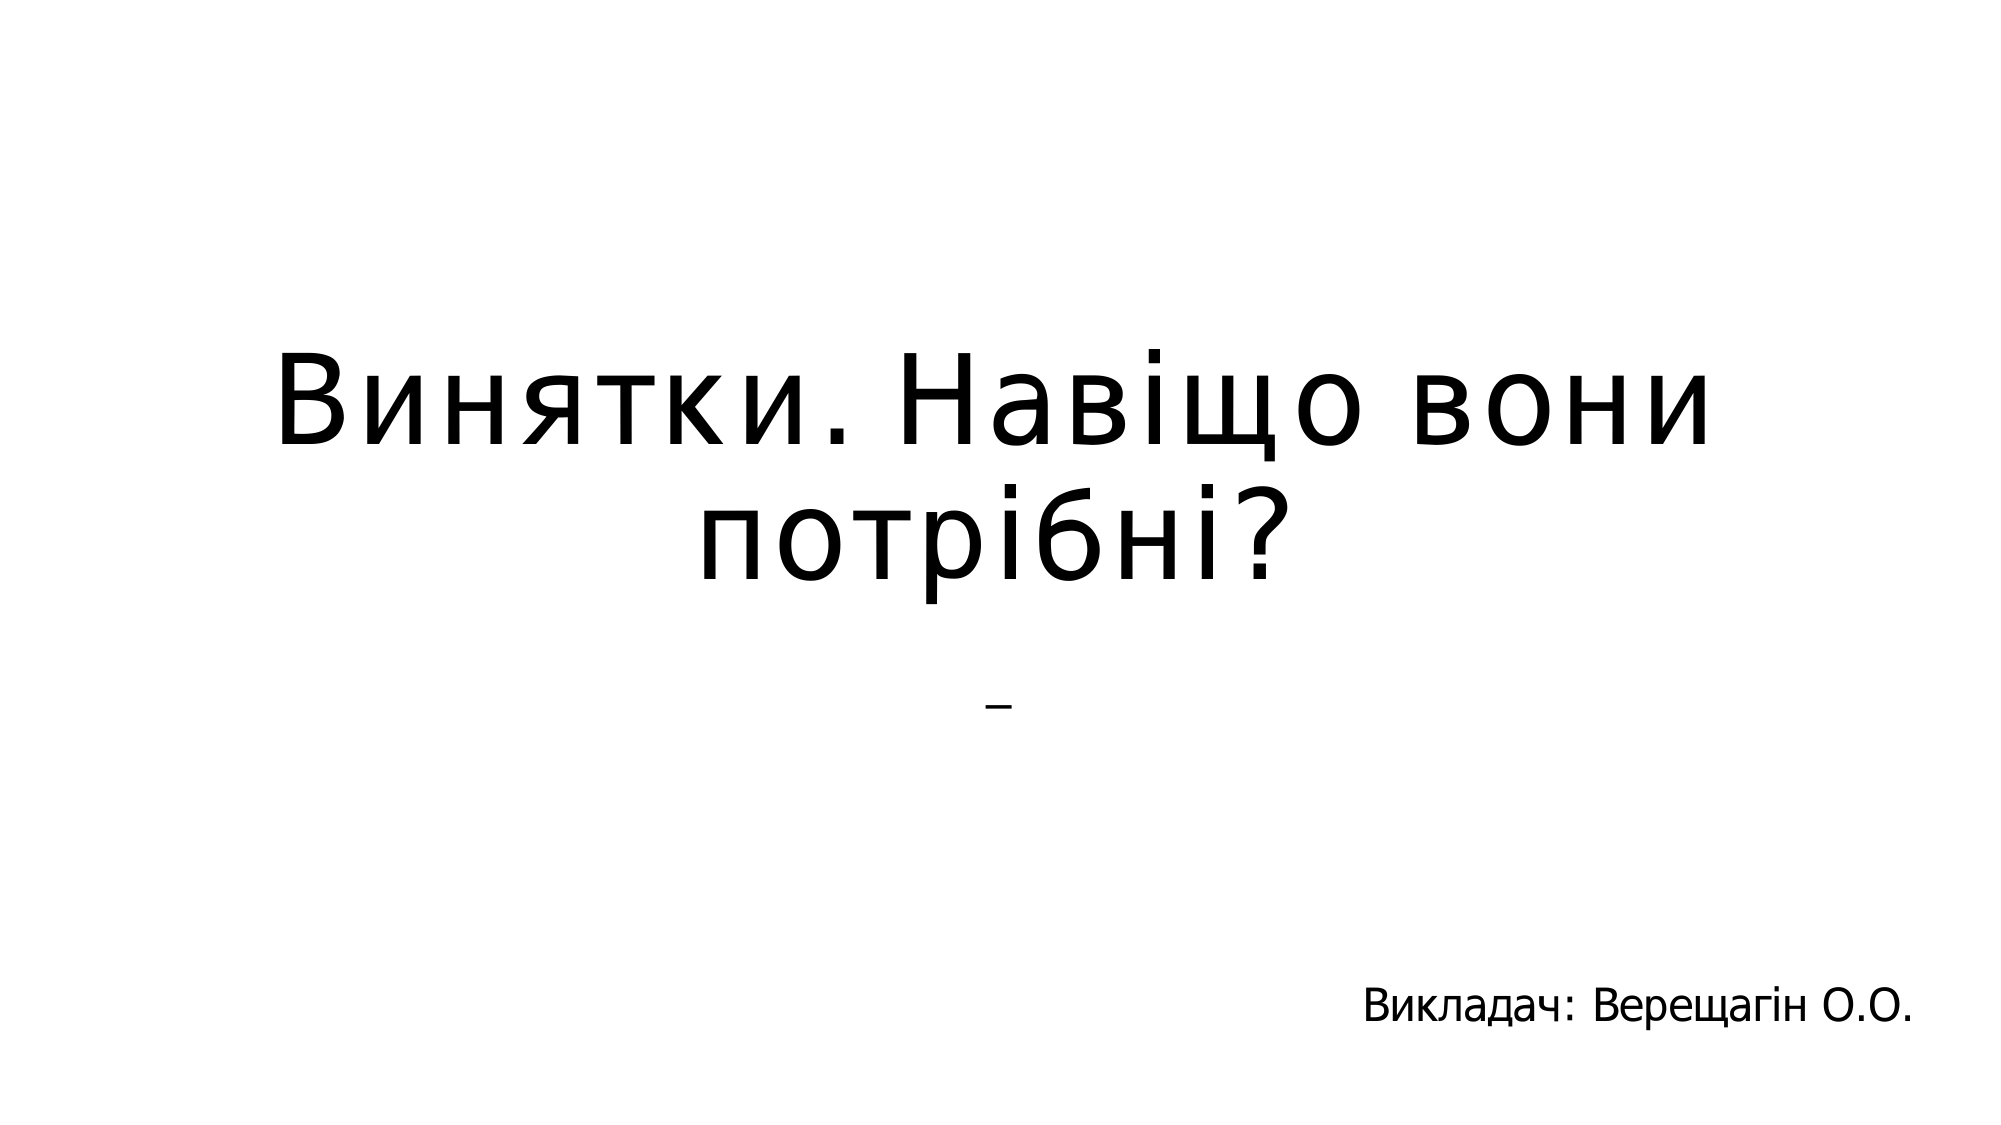

# Винятки. Навіщо вони потрібні?
_
Викладач: Верещагін О.О.